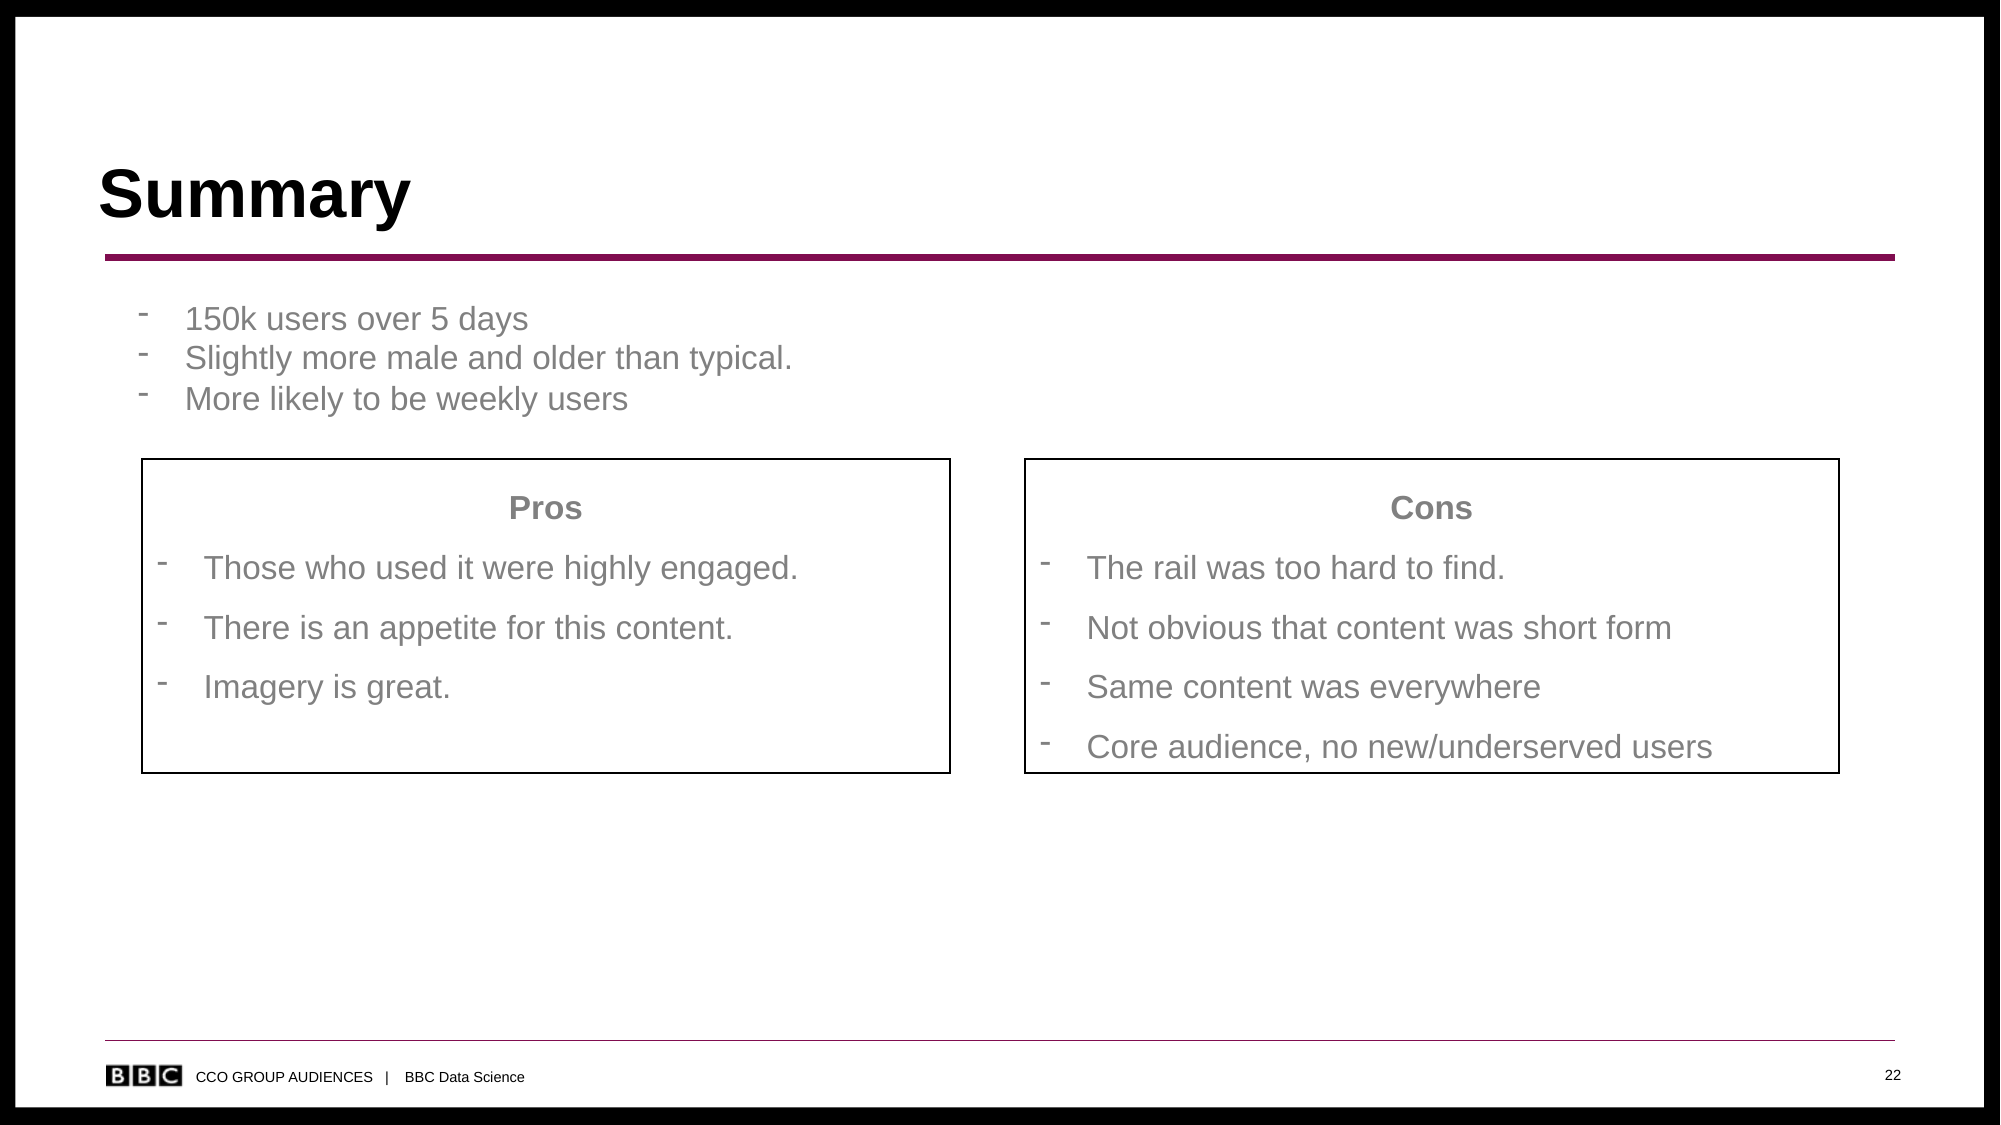

# Summary
150k users over 5 days
Slightly more male and older than typical.
More likely to be weekly users
Pros
Those who used it were highly engaged.
There is an appetite for this content.
Imagery is great.

Cons
The rail was too hard to find.
Not obvious that content was short form
Same content was everywhere
Core audience, no new/underserved users